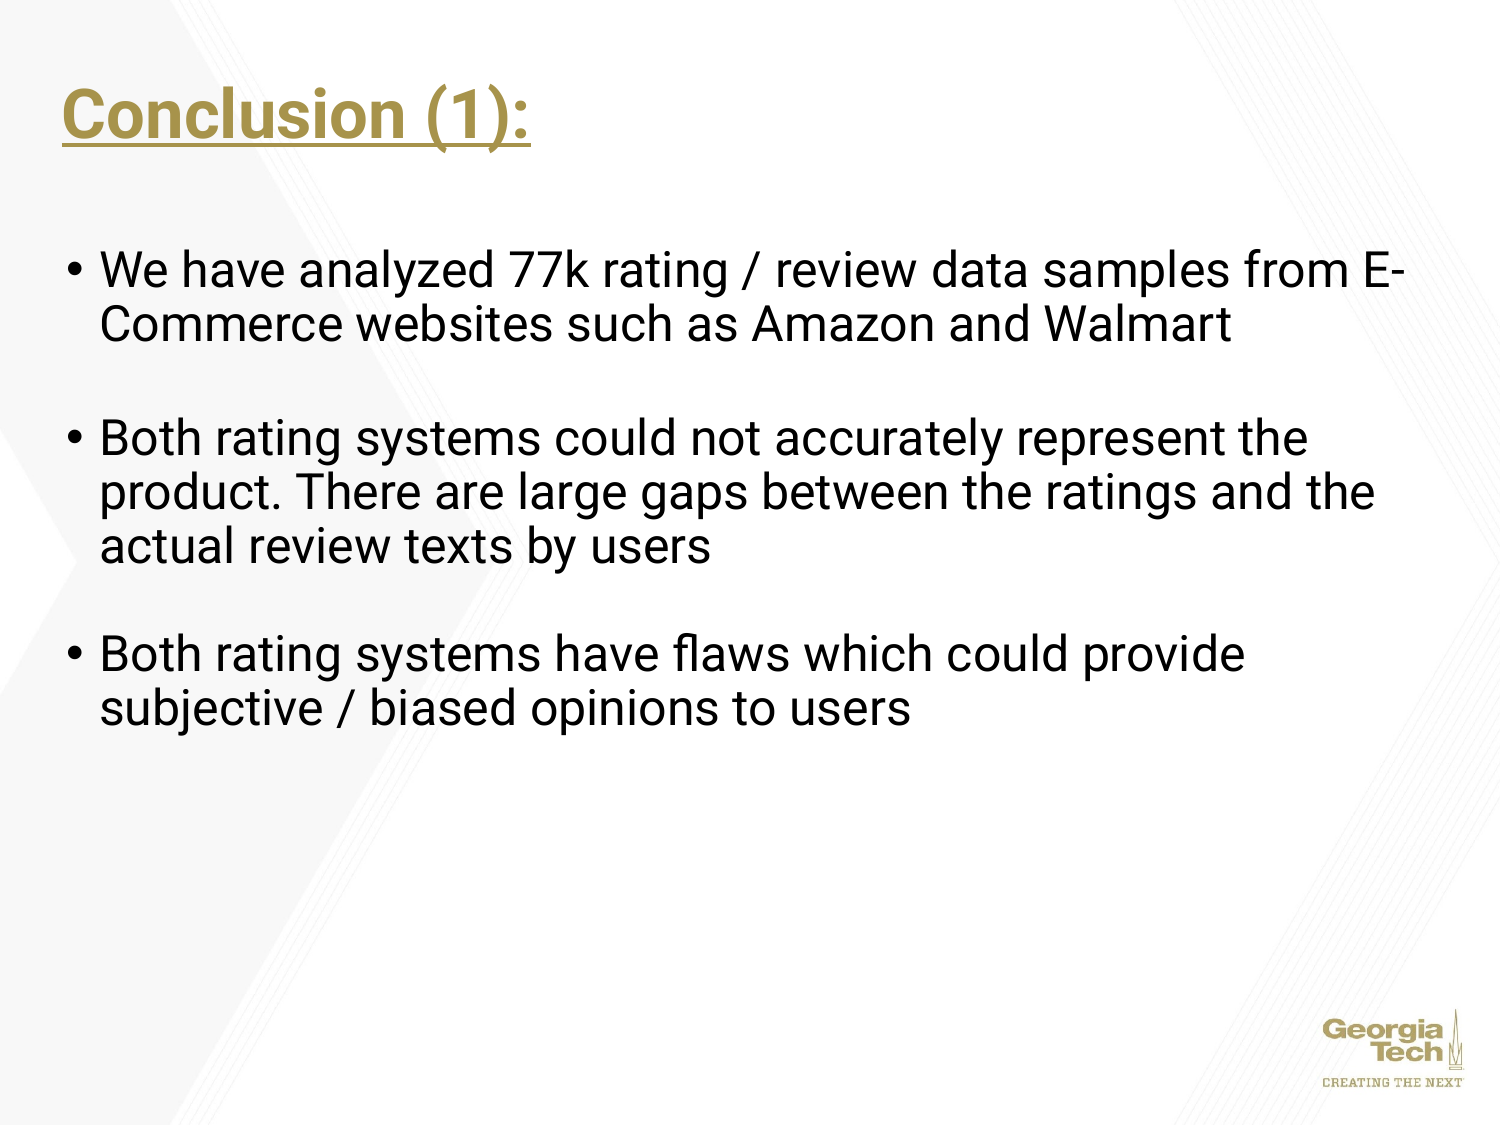

# Conclusion (1):
We have analyzed 77k rating / review data samples from E-Commerce websites such as Amazon and Walmart
Both rating systems could not accurately represent the product. There are large gaps between the ratings and the actual review texts by users
Both rating systems have flaws which could provide subjective / biased opinions to users